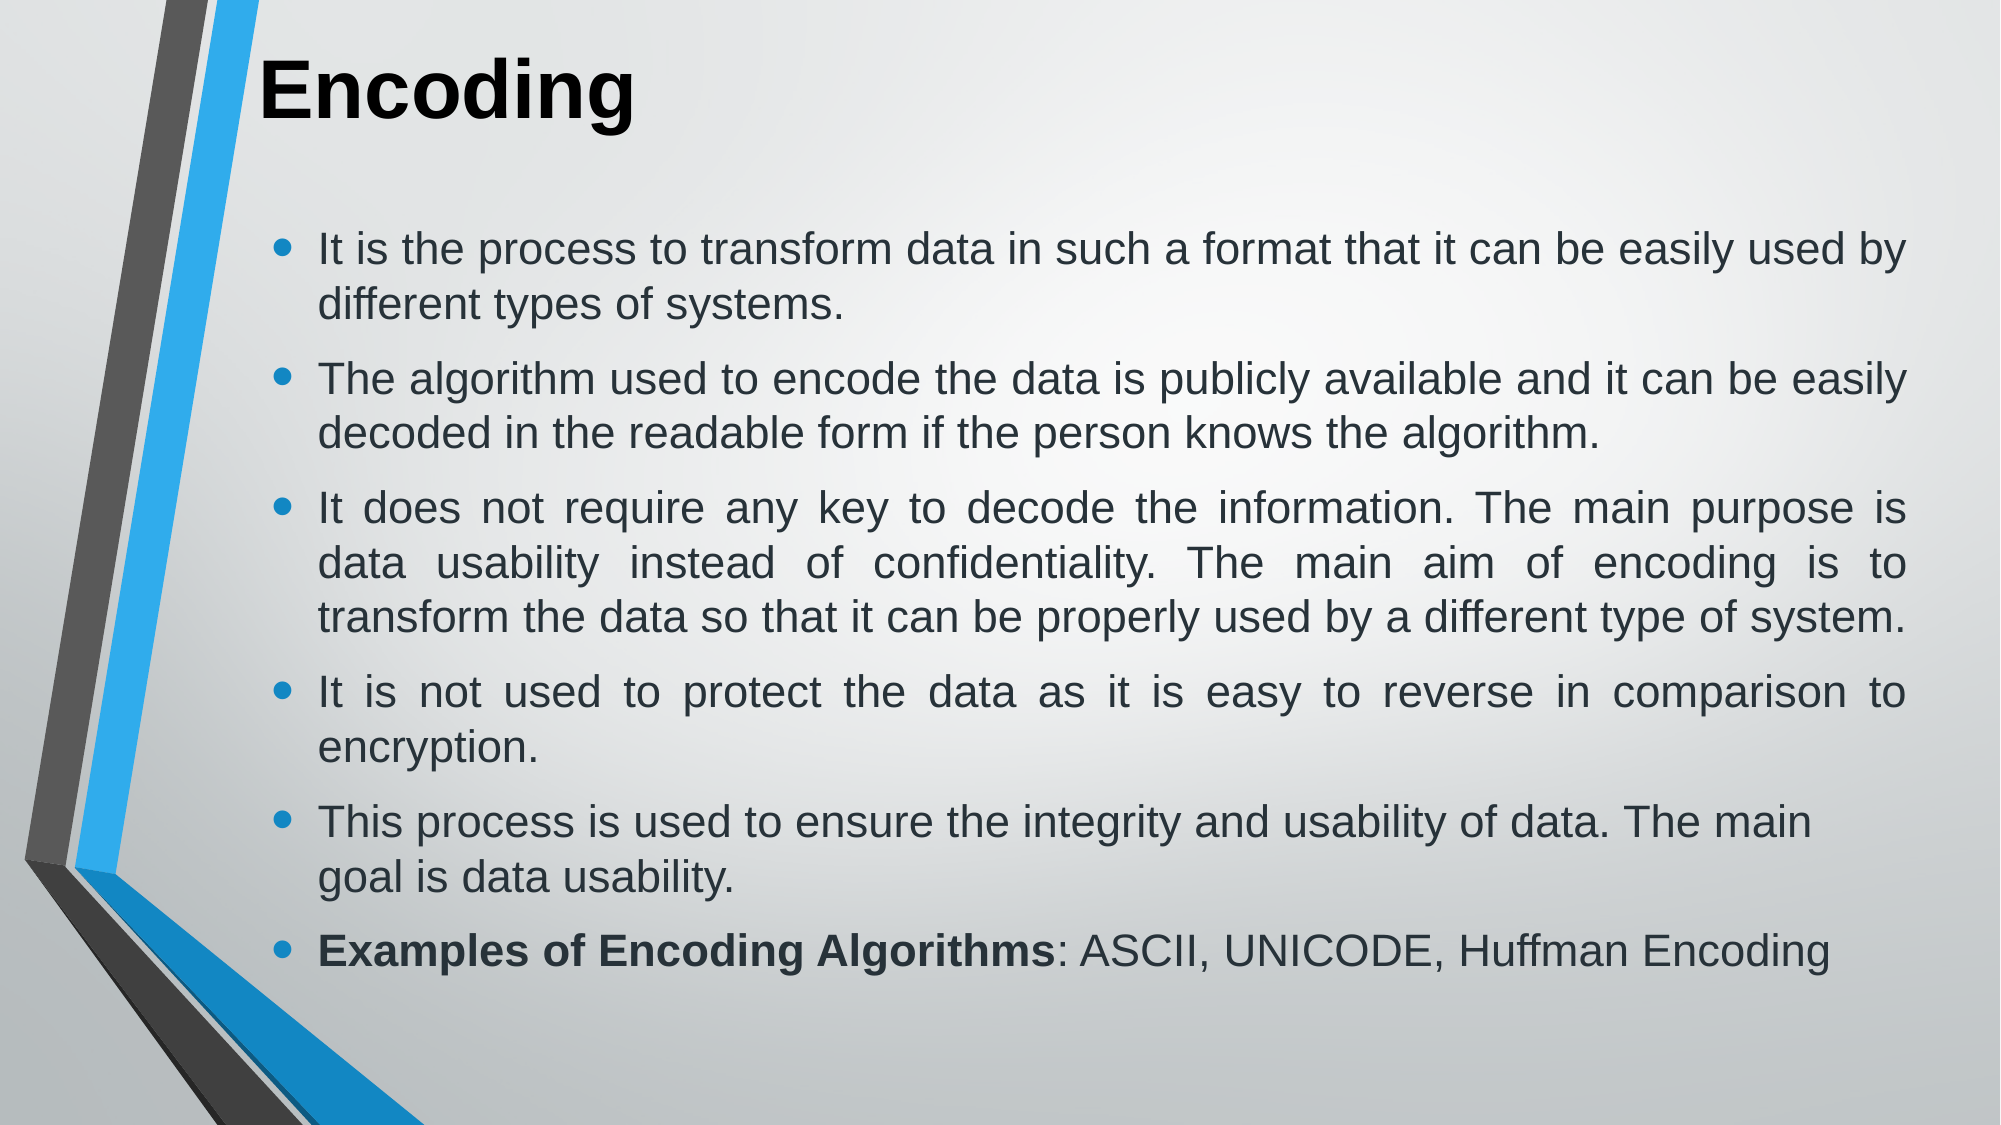

# Encoding
It is the process to transform data in such a format that it can be easily used by different types of systems.
The algorithm used to encode the data is publicly available and it can be easily decoded in the readable form if the person knows the algorithm.
It does not require any key to decode the information. The main purpose is data usability instead of confidentiality. The main aim of encoding is to transform the data so that it can be properly used by a different type of system.
It is not used to protect the data as it is easy to reverse in comparison to encryption.
This process is used to ensure the integrity and usability of data. The main goal is data usability.
Examples of Encoding Algorithms: ASCII, UNICODE, Huffman Encoding